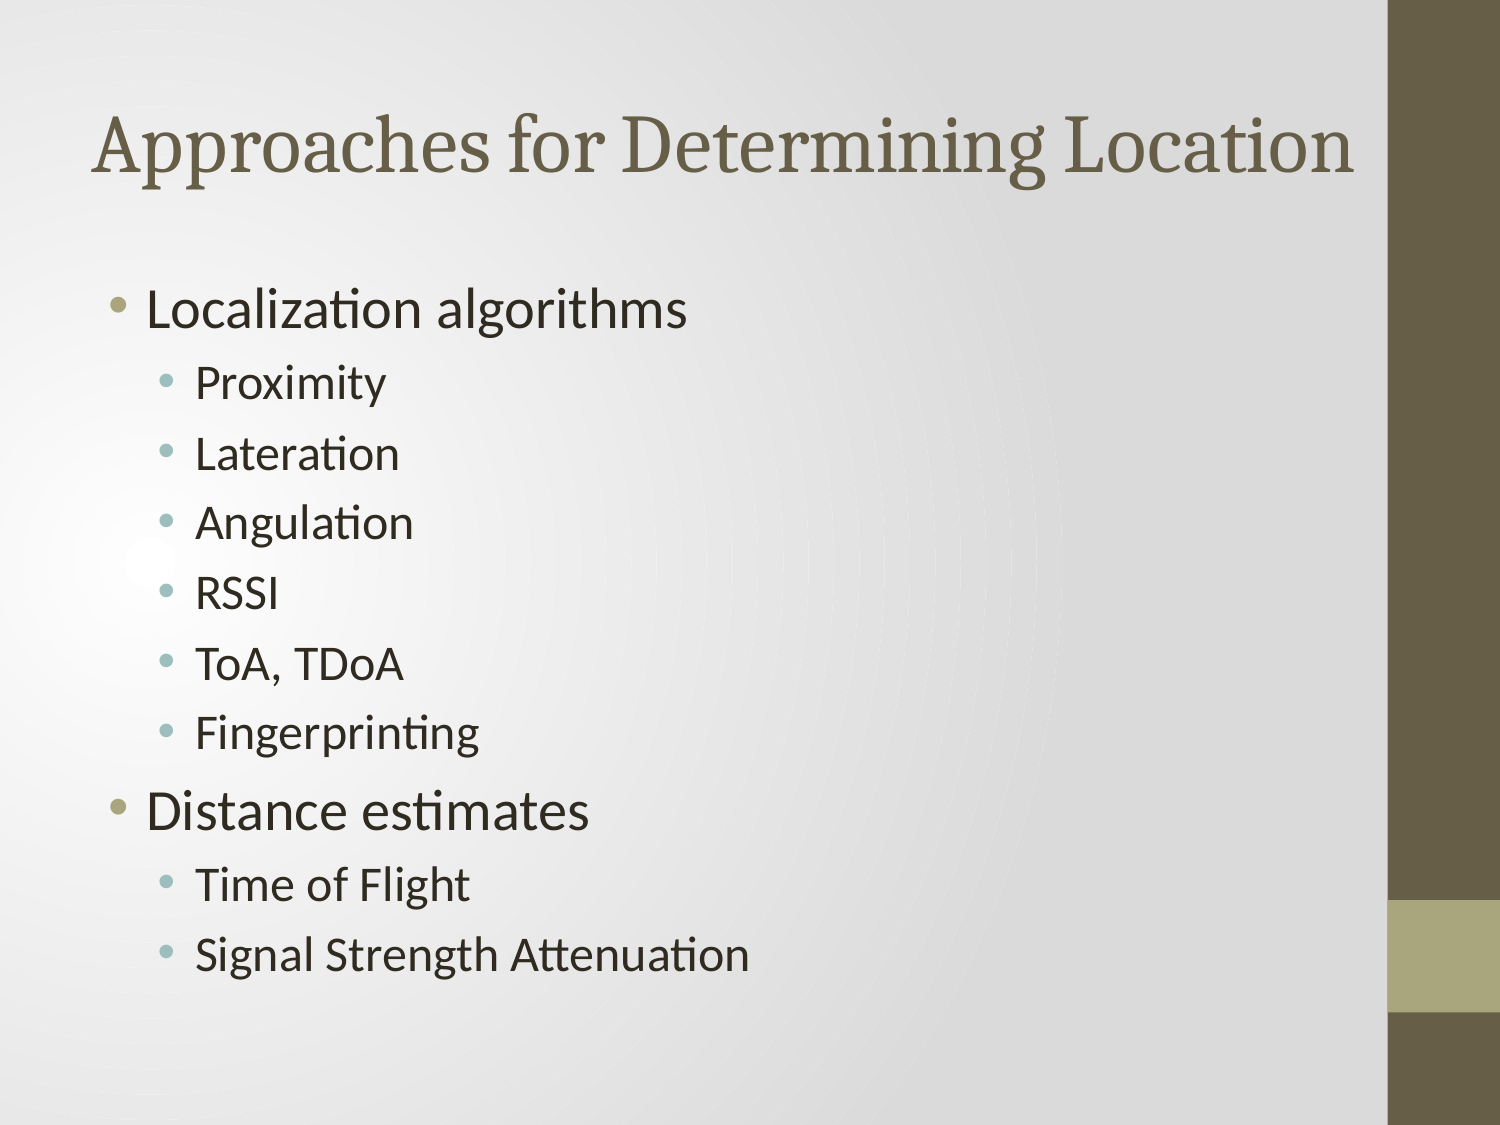

# Approaches for Determining Location
Localization algorithms
Proximity
Lateration
Angulation
RSSI
ToA, TDoA
Fingerprinting
Distance estimates
Time of Flight
Signal Strength Attenuation